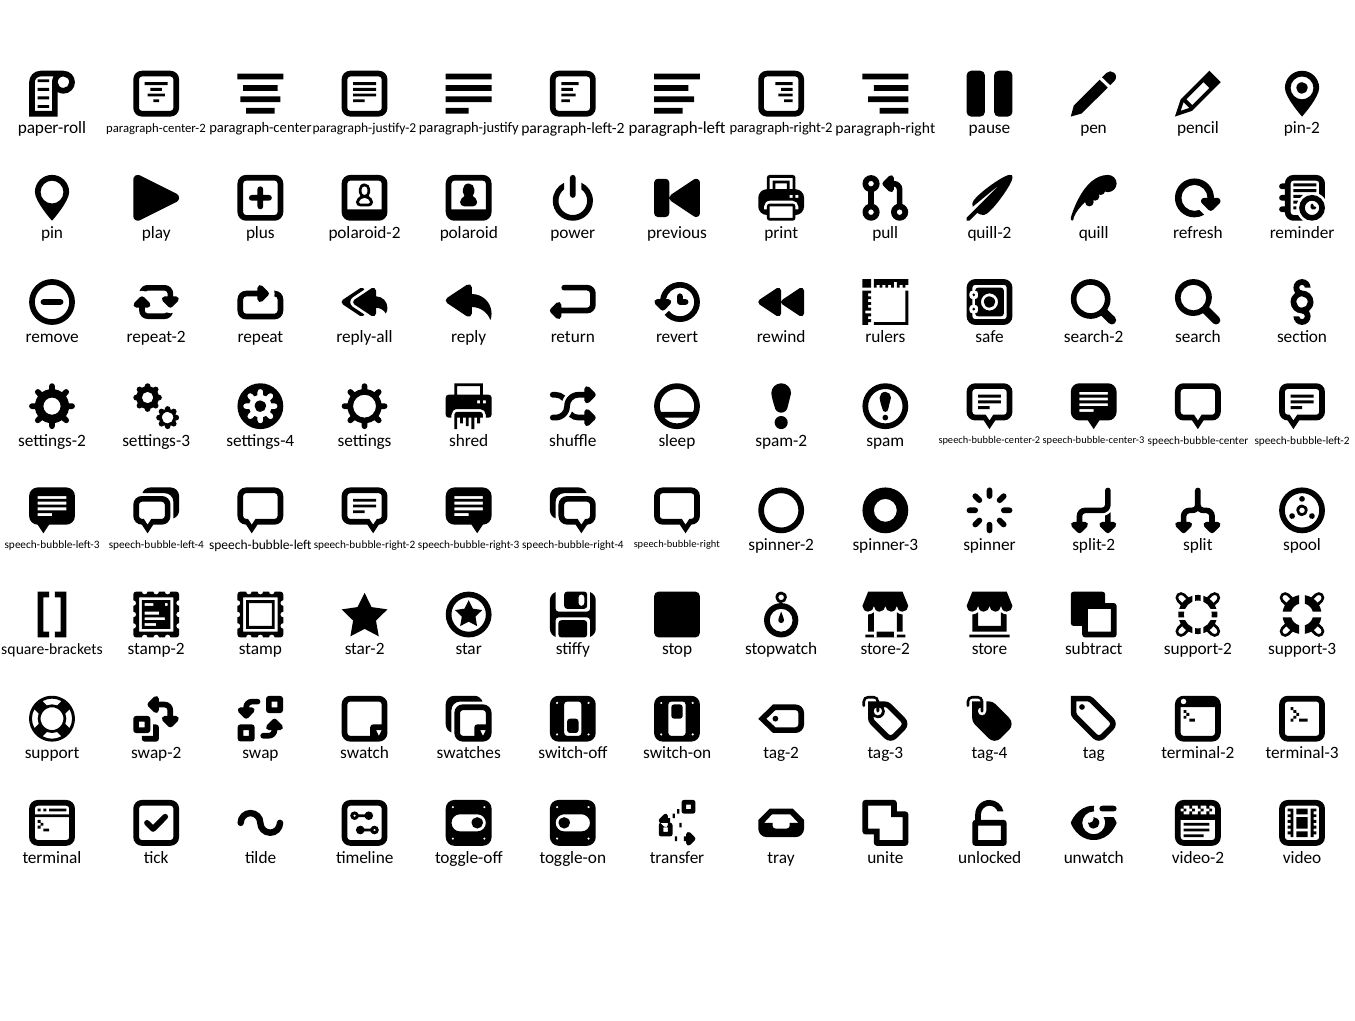

paper-roll
paragraph-center-2
paragraph-center
paragraph-justify-2
paragraph-justify
paragraph-left-2
paragraph-left
paragraph-right-2
paragraph-right
pause
pen
pencil
pin-2

pin
play
plus
polaroid-2
polaroid
power
previous
print
pull
quill-2
quill
refresh
reminder

remove
repeat-2
repeat
reply-all
reply
return
revert
rewind
rulers
safe
search-2
search
section

settings-2
settings-3
settings-4
settings
shred
shuffle
sleep
spam-2
spam
speech-bubble-center-2
speech-bubble-center-3
speech-bubble-center
speech-bubble-left-2

speech-bubble-left-3
speech-bubble-left-4
speech-bubble-left
speech-bubble-right-2
speech-bubble-right-3
speech-bubble-right-4
speech-bubble-right
spinner-2
spinner-3
spinner
split-2
split
spool

square-brackets
stamp-2
stamp
star-2
star
stiffy
stop
stopwatch
store-2
store
subtract
support-2
support-3

support
swap-2
swap
swatch
swatches
switch-off
switch-on
tag-2
tag-3
tag-4
tag
terminal-2
terminal-3

terminal
tick
tilde
timeline
toggle-off
toggle-on
transfer
tray
unite
unlocked
unwatch
video-2
video